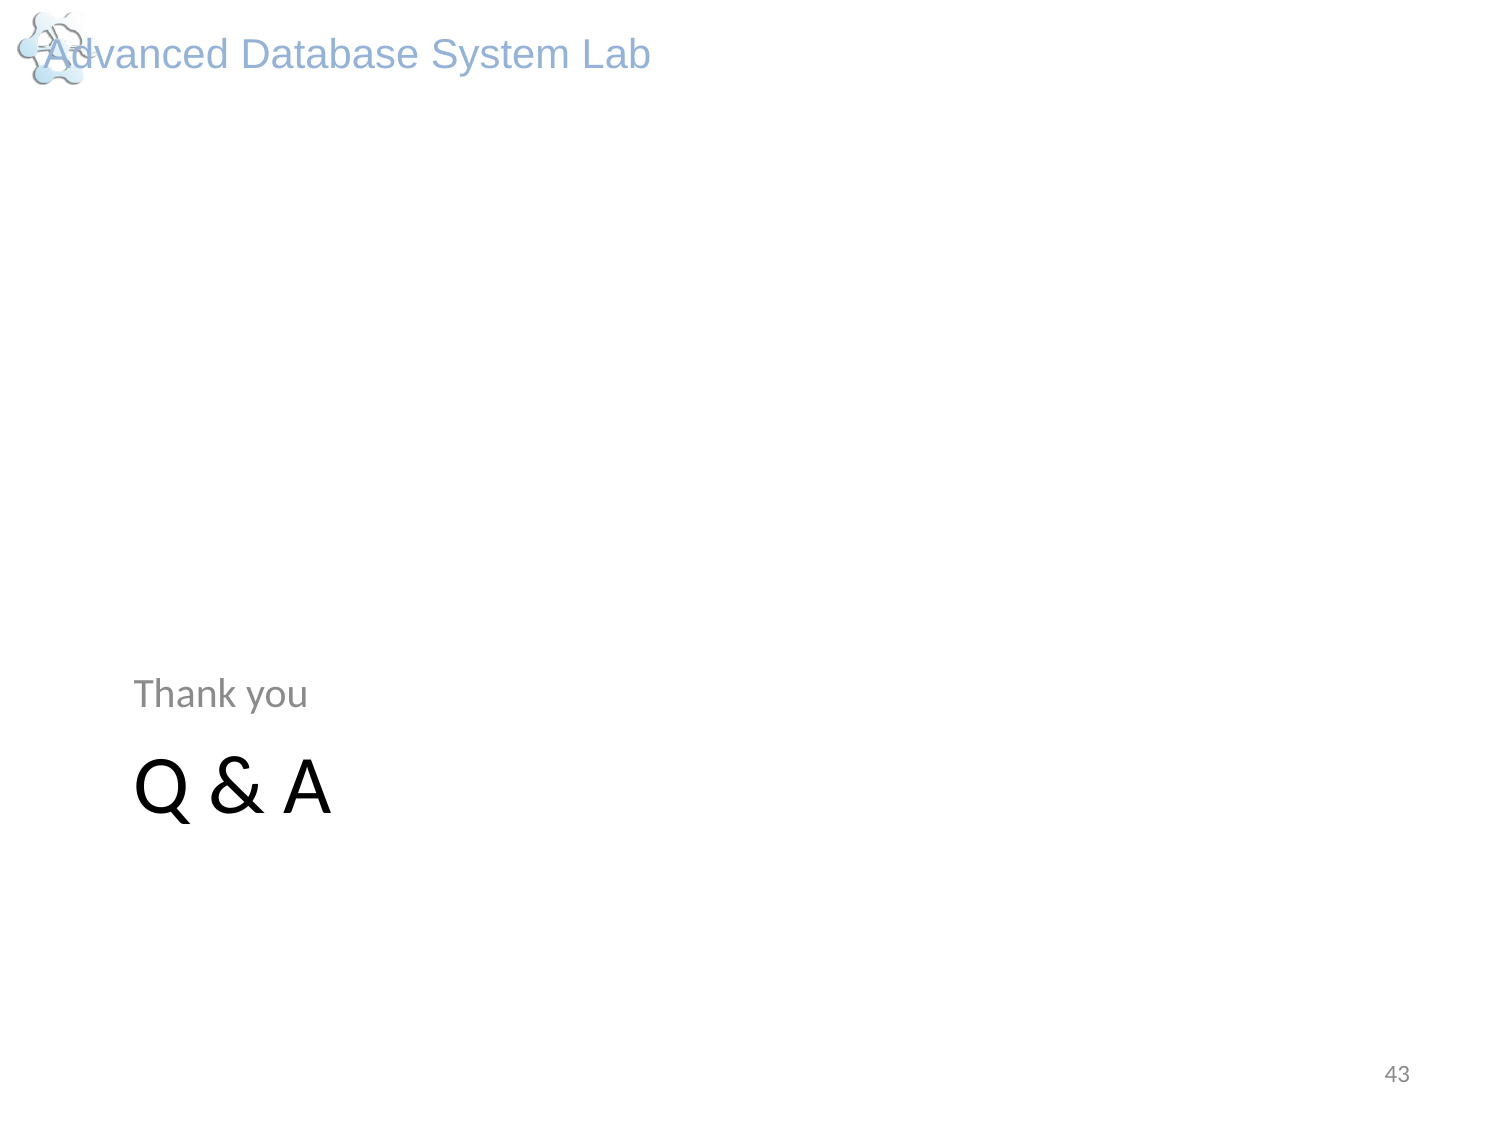

Thank you
# Q & A
43